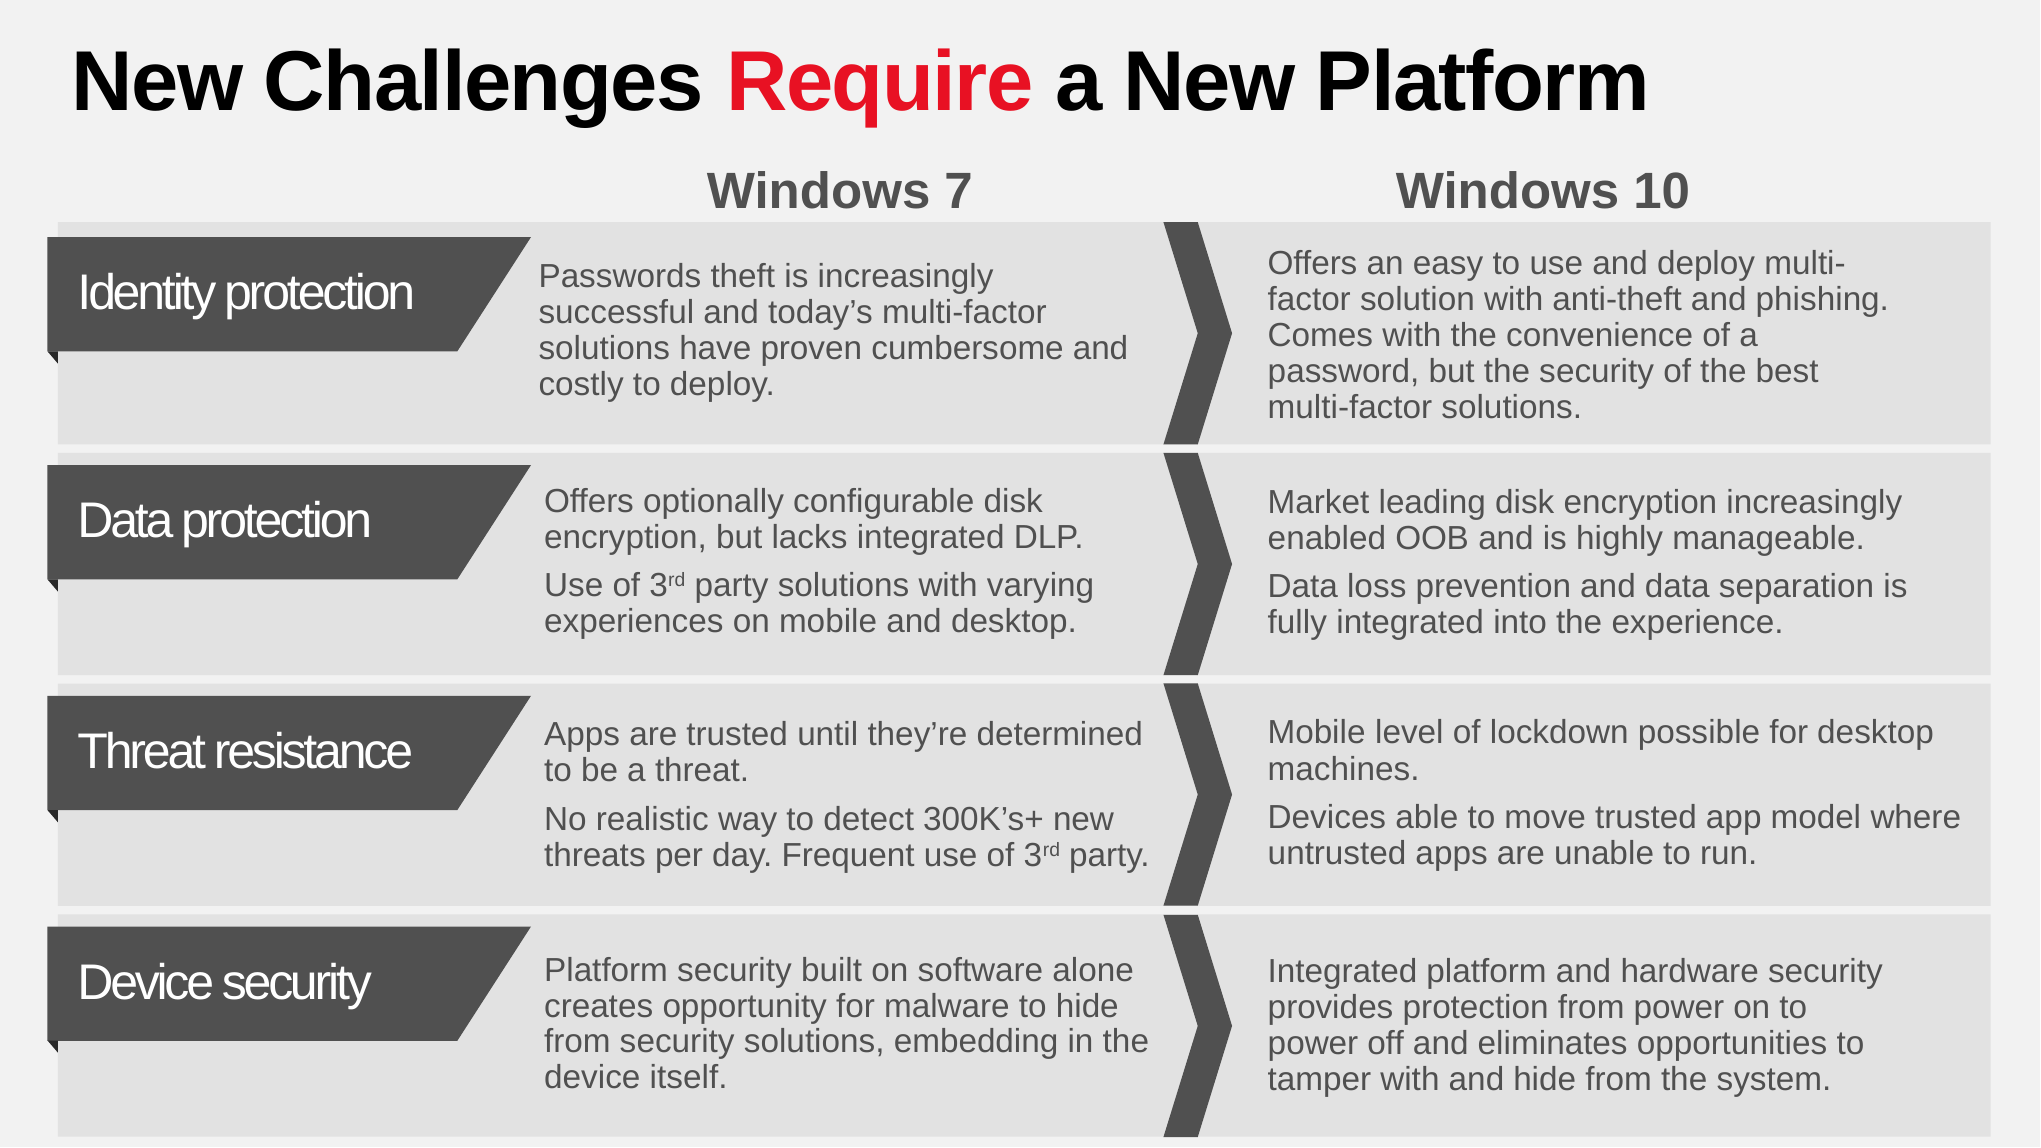

# New Challenges Require a New Platform
Windows 7
Windows 10

Identity protection

Offers an easy to use and deploy multi-factor solution with anti-theft and phishing. Comes with the convenience of a password, but the security of the best multi-factor solutions.

Passwords theft is increasingly successful and today’s multi-factor solutions have proven cumbersome and costly to deploy.

Data protection

Offers optionally configurable disk encryption, but lacks integrated DLP.
Use of 3rd party solutions with varying experiences on mobile and desktop.
Market leading disk encryption increasingly enabled OOB and is highly manageable.
Data loss prevention and data separation is fully integrated into the experience.

Threat resistance
Mobile level of lockdown possible for desktop machines.
Devices able to move trusted app model where untrusted apps are unable to run.
Apps are trusted until they’re determined to be a threat.
No realistic way to detect 300K’s+ new threats per day. Frequent use of 3rd party.

Device security

Platform security built on software alone creates opportunity for malware to hide from security solutions, embedding in the device itself.
Integrated platform and hardware security provides protection from power on to power off and eliminates opportunities to tamper with and hide from the system.